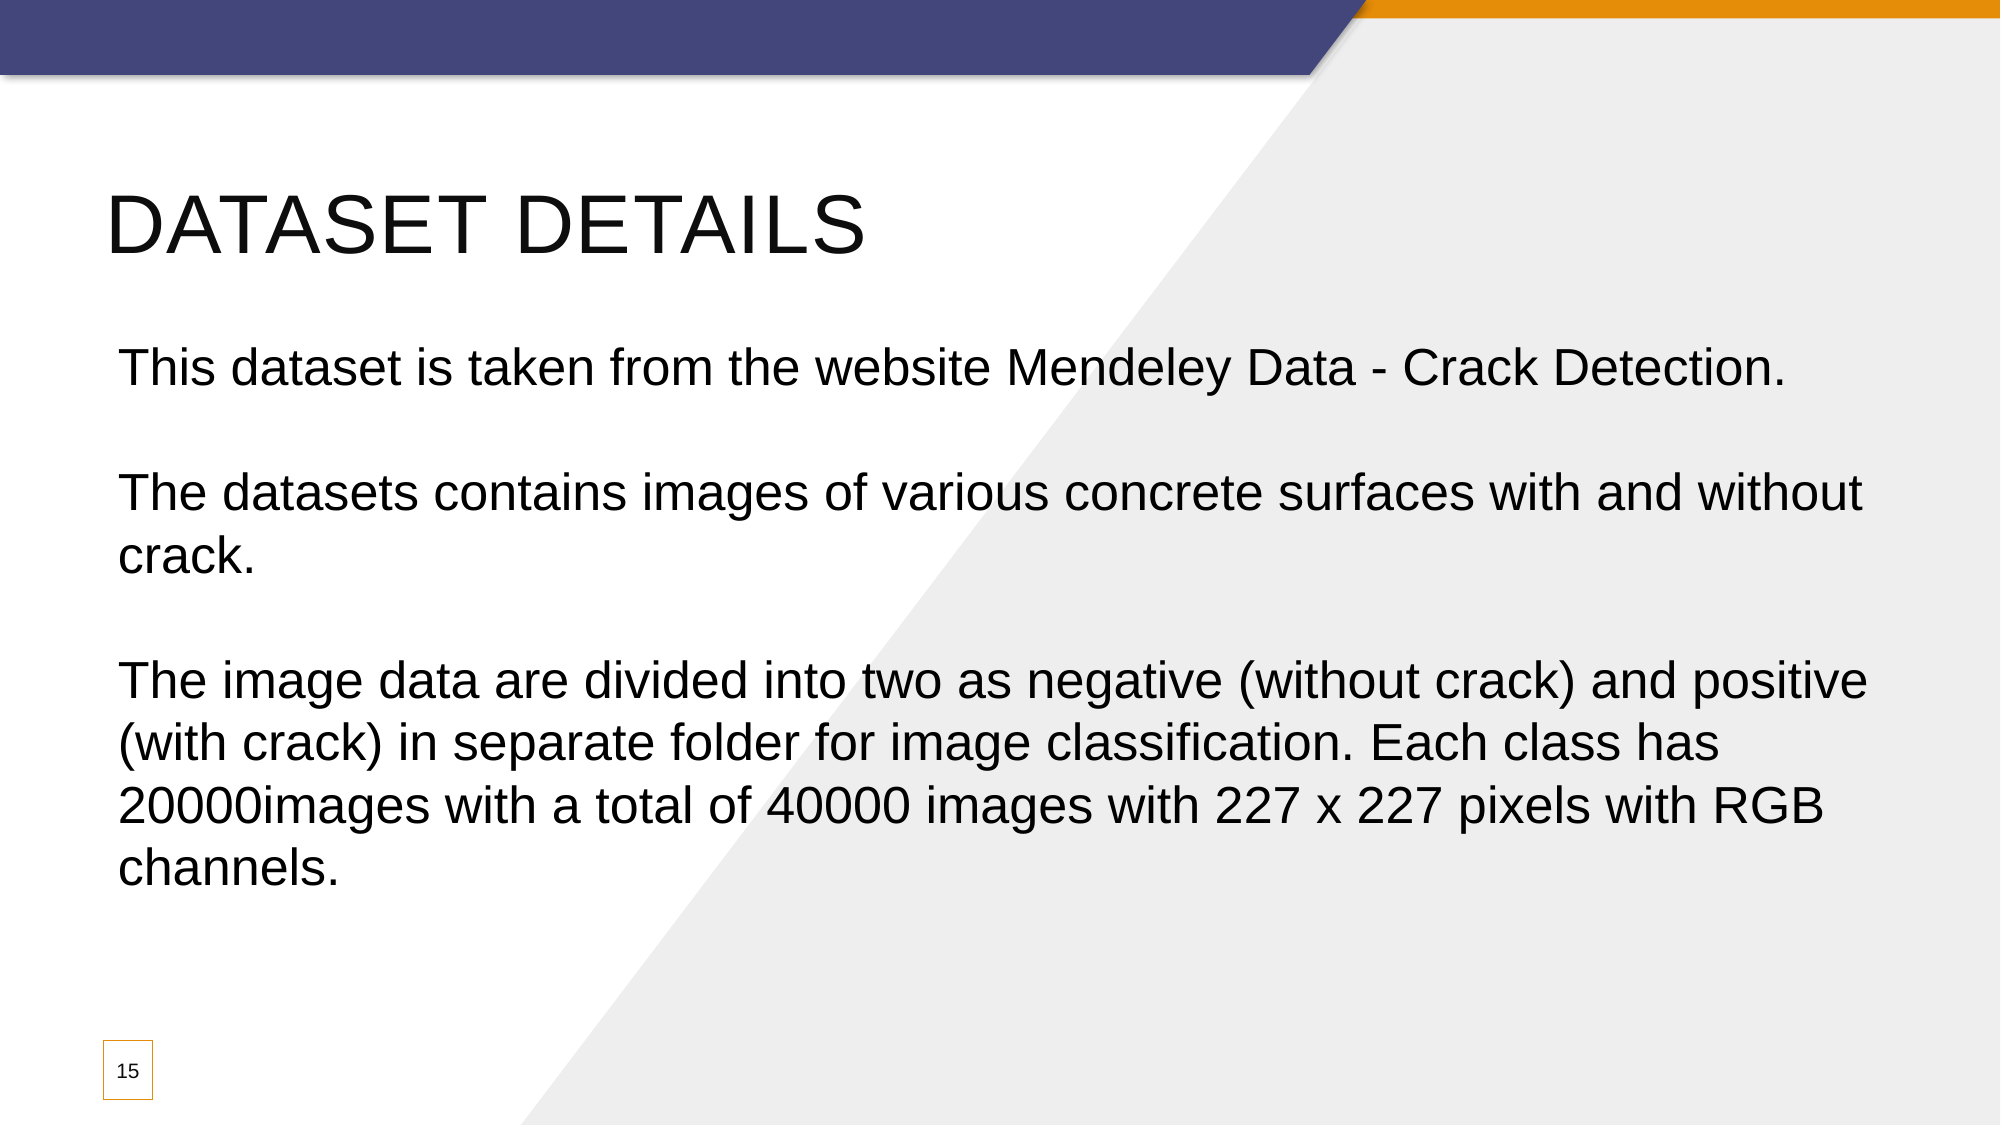

# Dataset details
This dataset is taken from the website Mendeley Data - Crack Detection.

The datasets contains images of various concrete surfaces with and without crack.

The image data are divided into two as negative (without crack) and positive (with crack) in separate folder for image classification. Each class has 20000images with a total of 40000 images with 227 x 227 pixels with RGB channels.
15